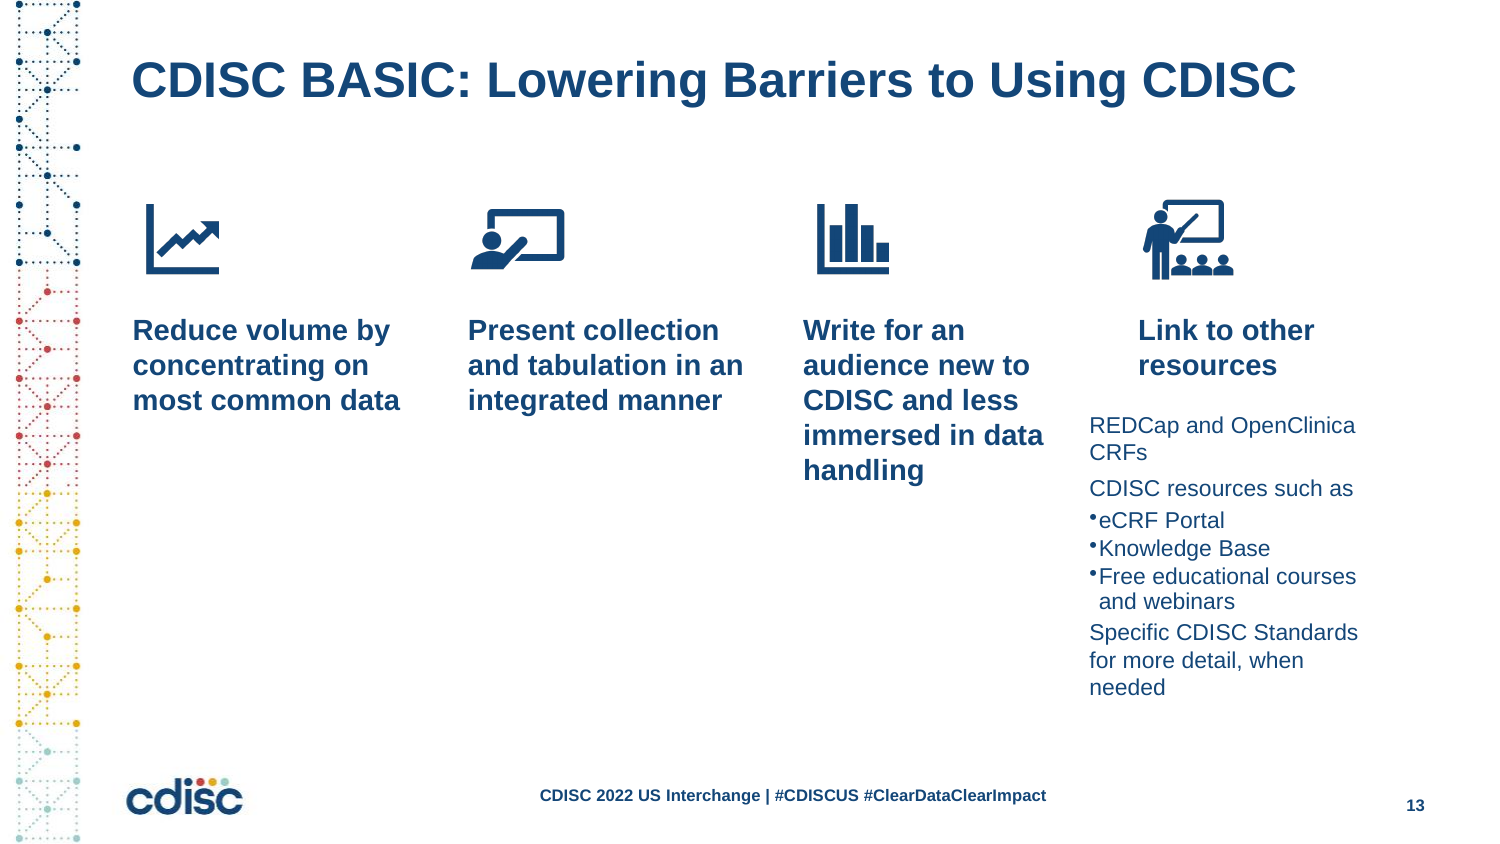

# CDISC BASIC: Lowering Barriers to Using CDISC
Reduce volume by concentrating on most common data
Present collection and tabulation in an integrated manner
Write for an audience new to CDISC and less immersed in data handling
Link to other resources
REDCap and OpenClinica CRFs
CDISC resources such as
eCRF Portal
Knowledge Base
Free educational courses and webinars
Specific CDISC Standards for more detail, when needed
CDISC 2022 US Interchange | #CDISCUS #ClearDataClearImpact

13